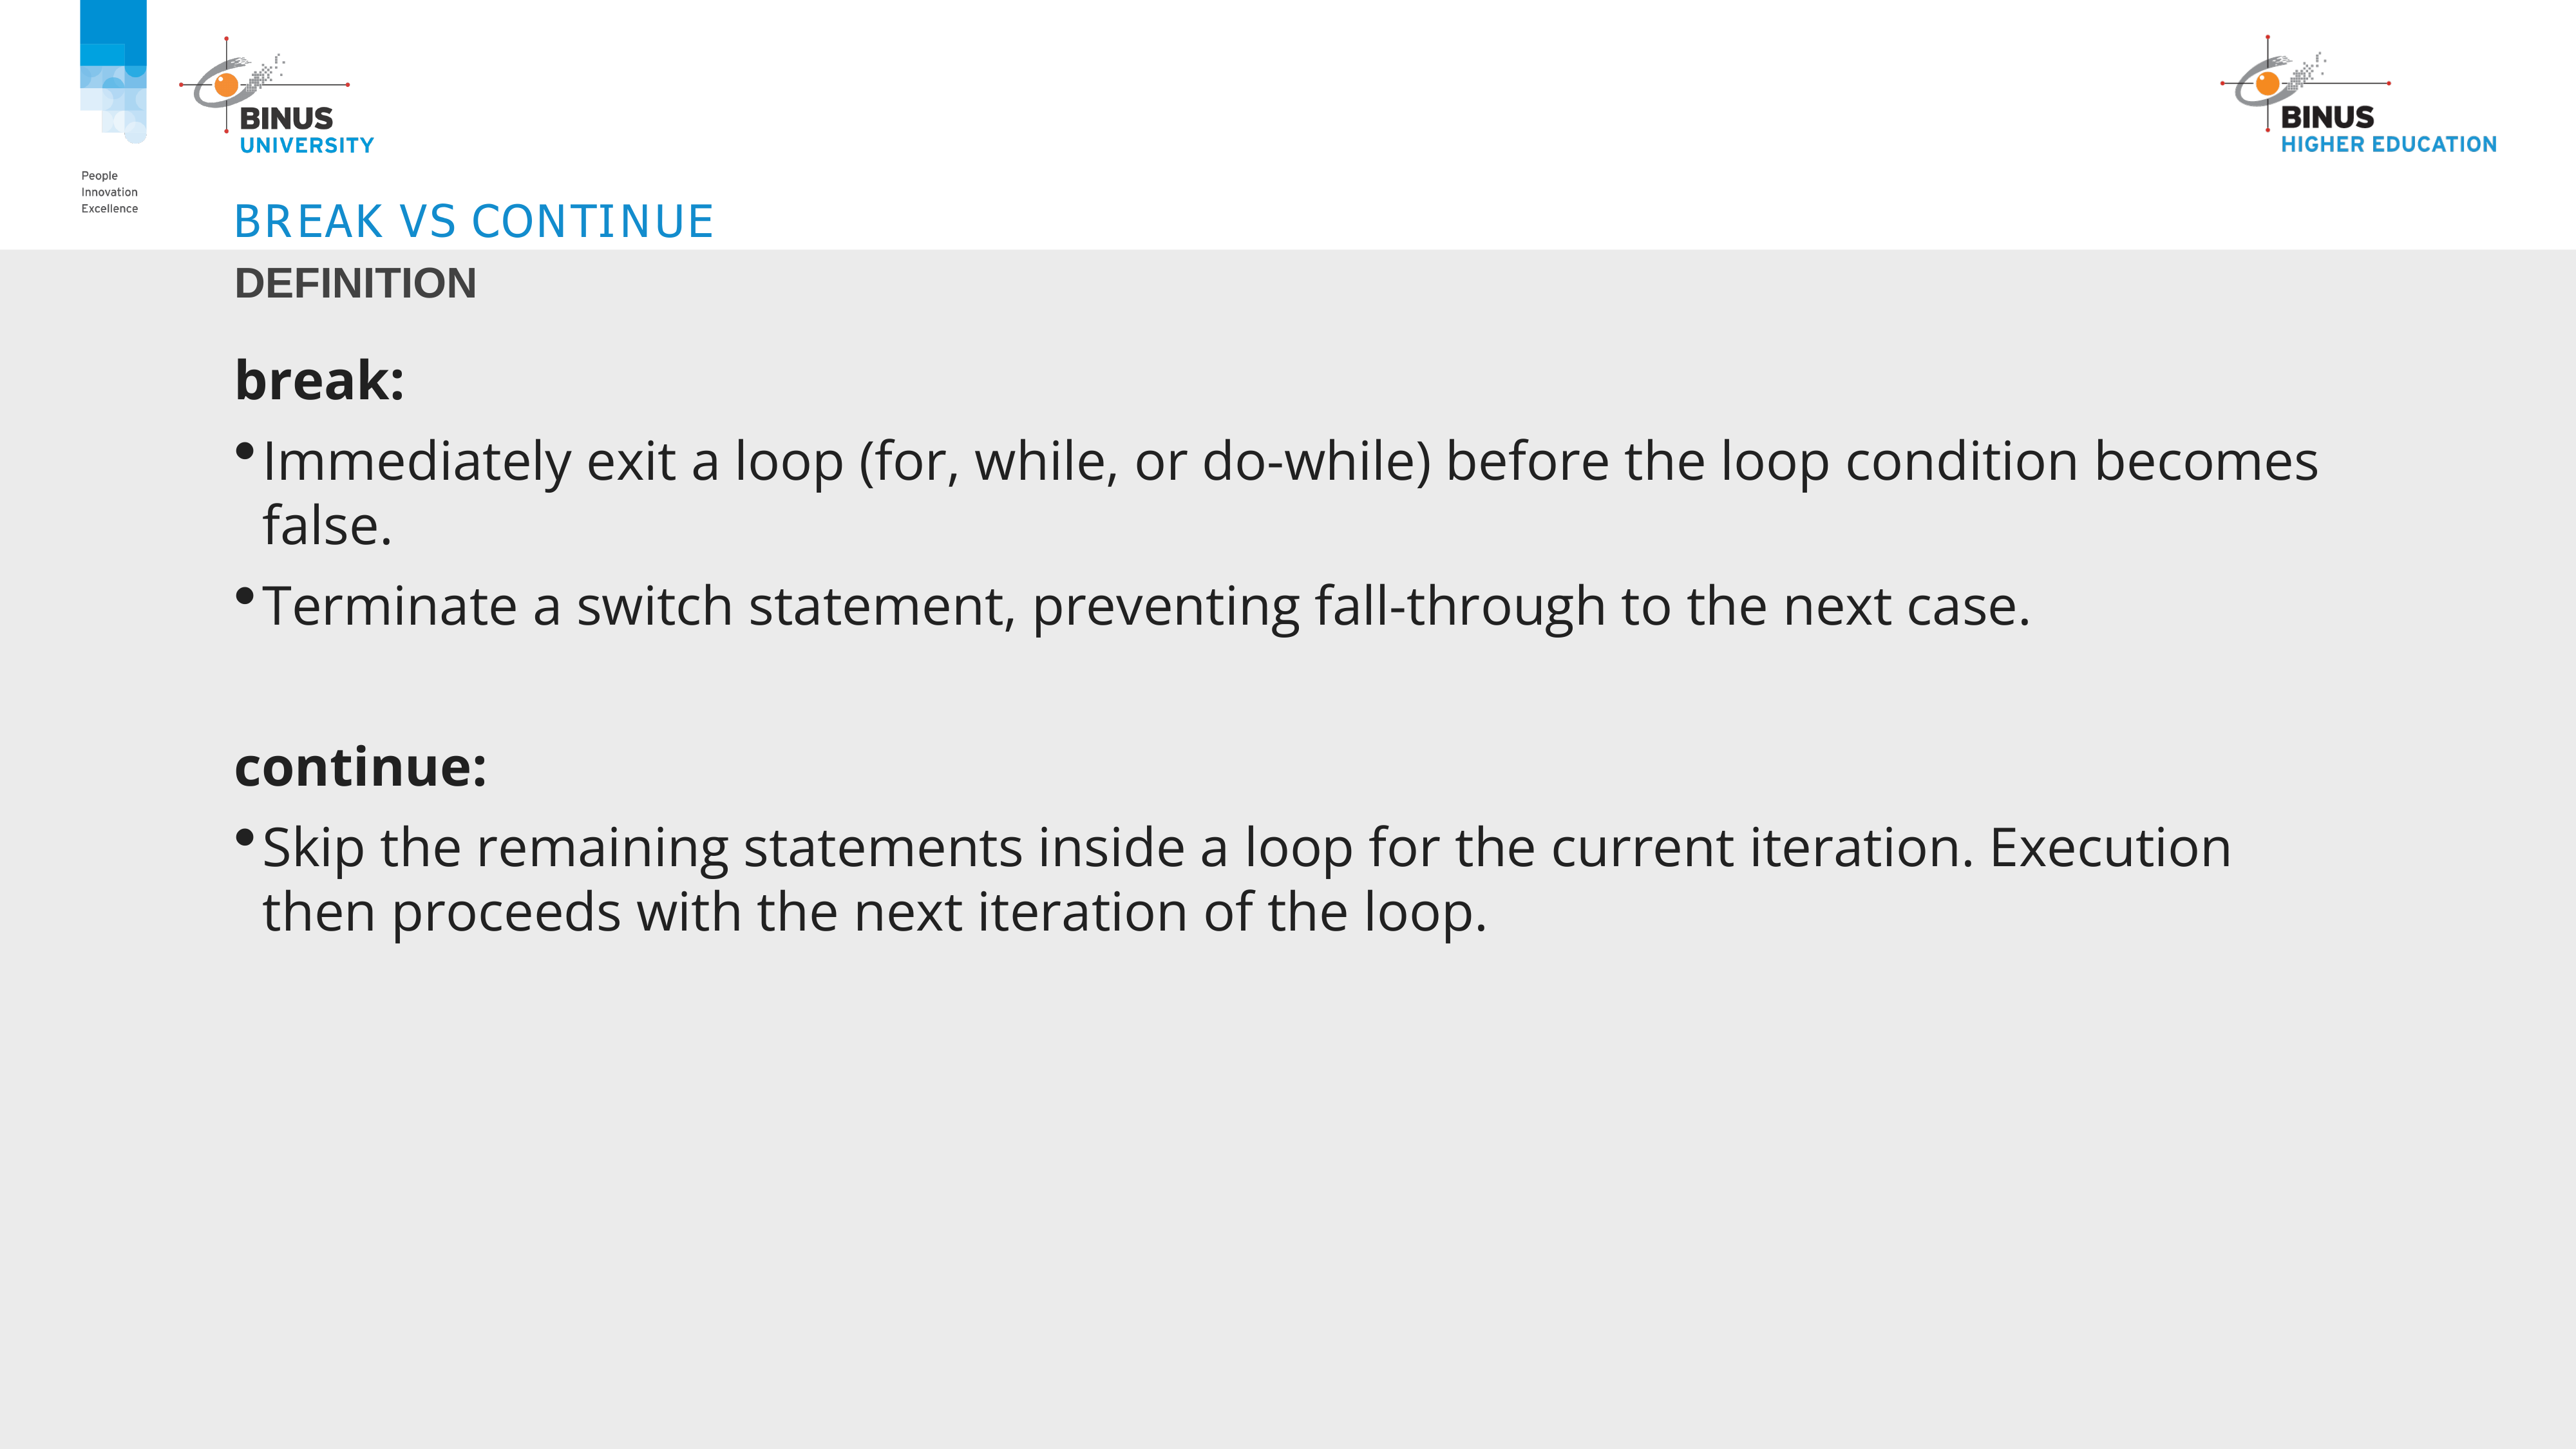

# Break vs continue
Definition
break:
Immediately exit a loop (for, while, or do-while) before the loop condition becomes false.
Terminate a switch statement, preventing fall-through to the next case.

continue:
Skip the remaining statements inside a loop for the current iteration. Execution then proceeds with the next iteration of the loop.